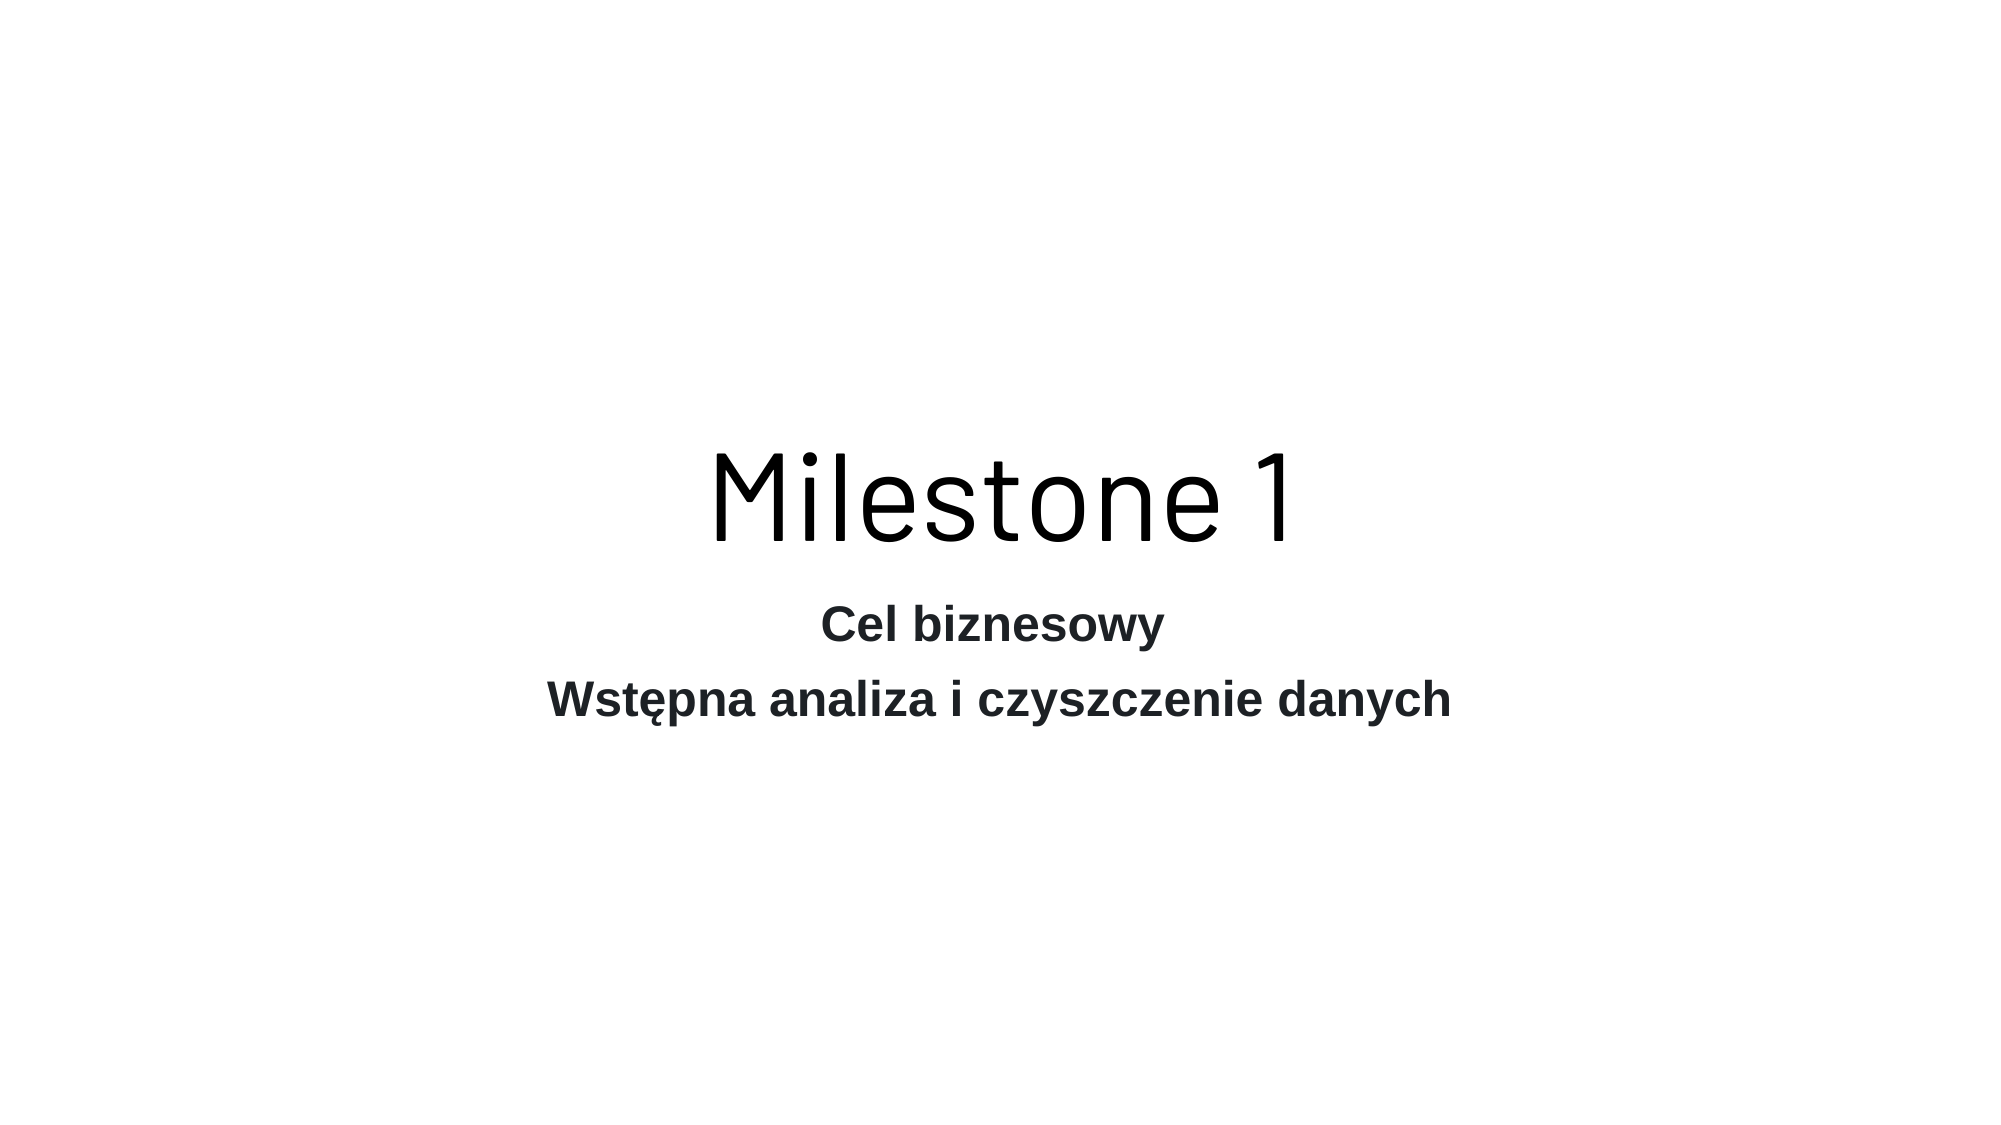

# Milestone 1
Cel biznesowy
Wstępna analiza i czyszczenie danych